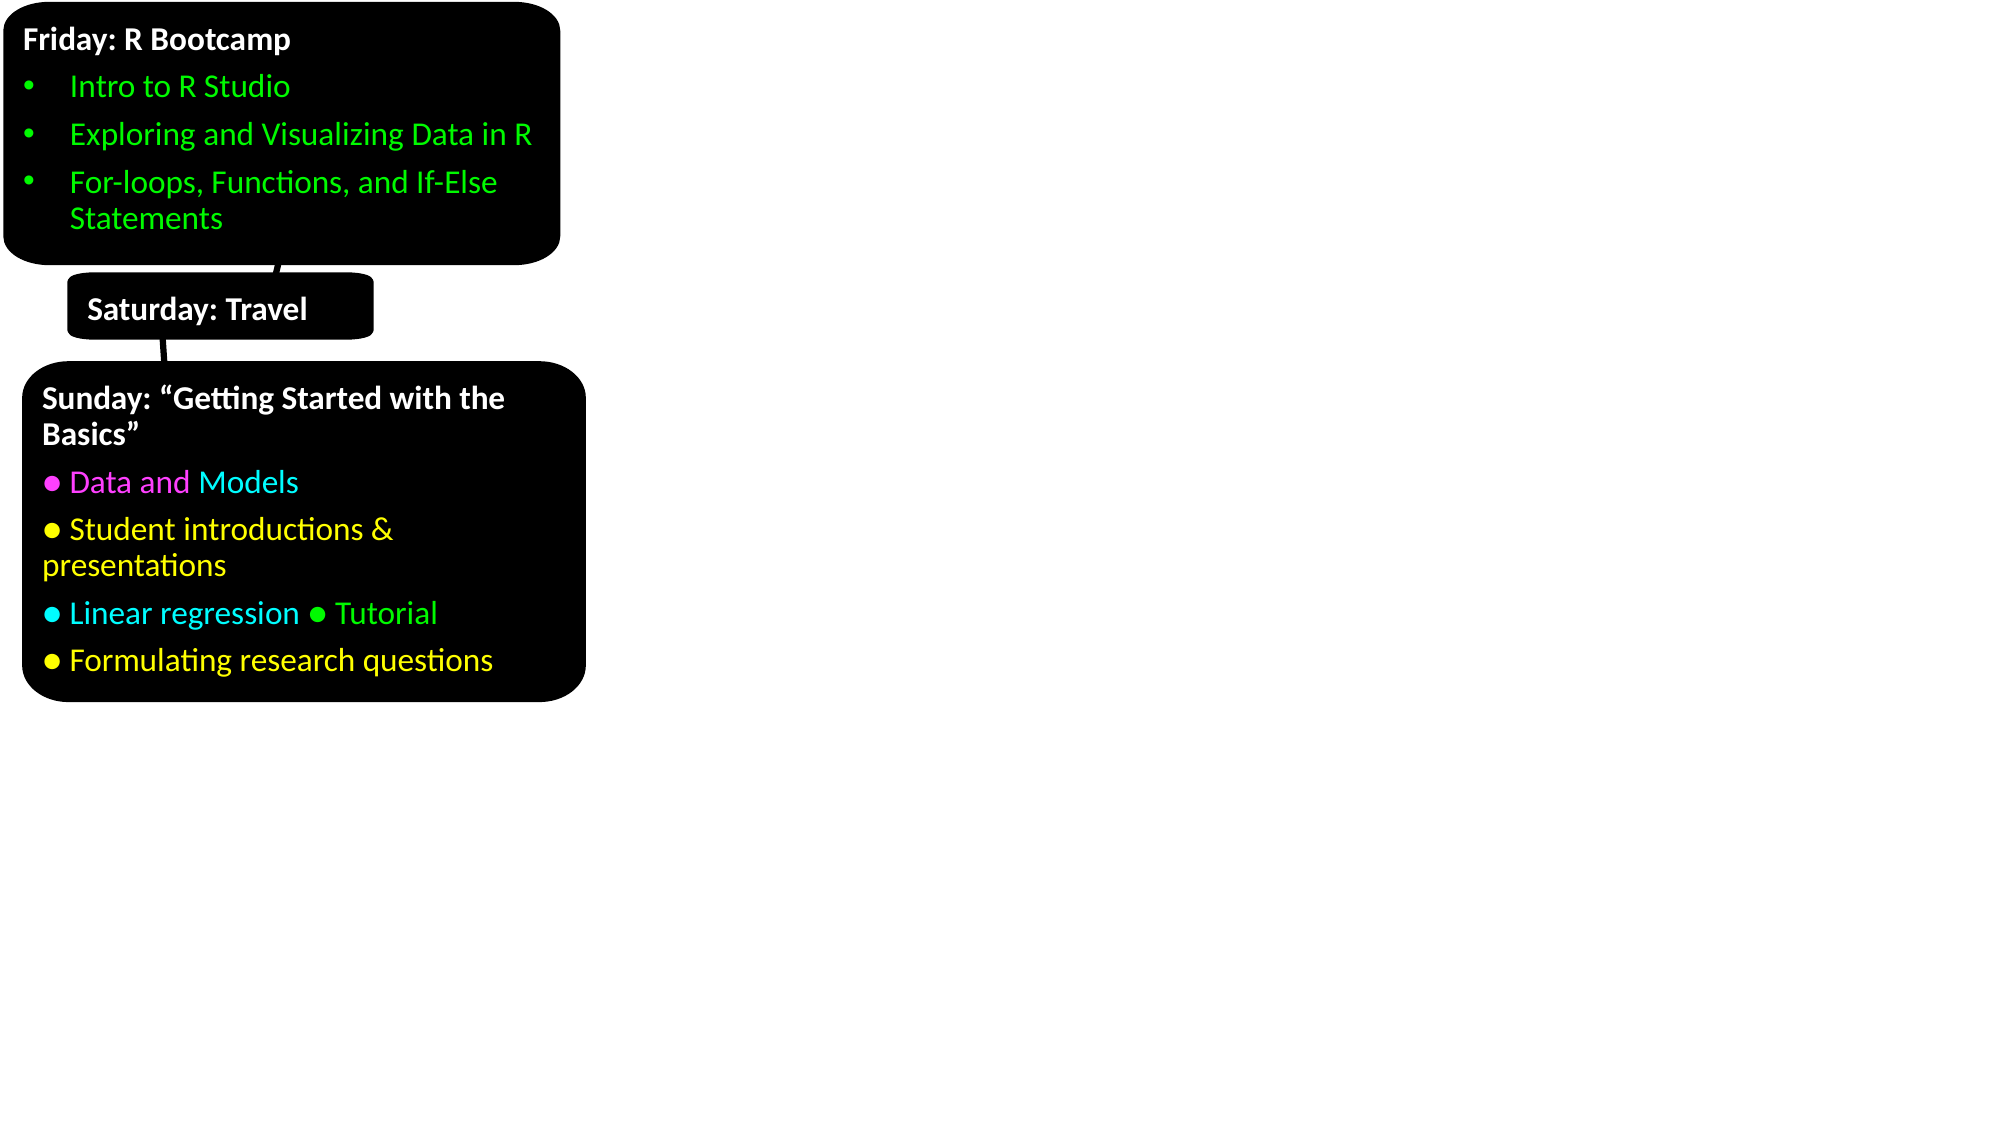

Friday: R Bootcamp
Intro to R Studio
Exploring and Visualizing Data in R
For-loops, Functions, and If-Else Statements

Saturday: Travel
Sunday: “Getting Started with the Basics”
● Data and Models
● Student introductions & presentations
● Linear regression ● Tutorial
● Formulating research questions